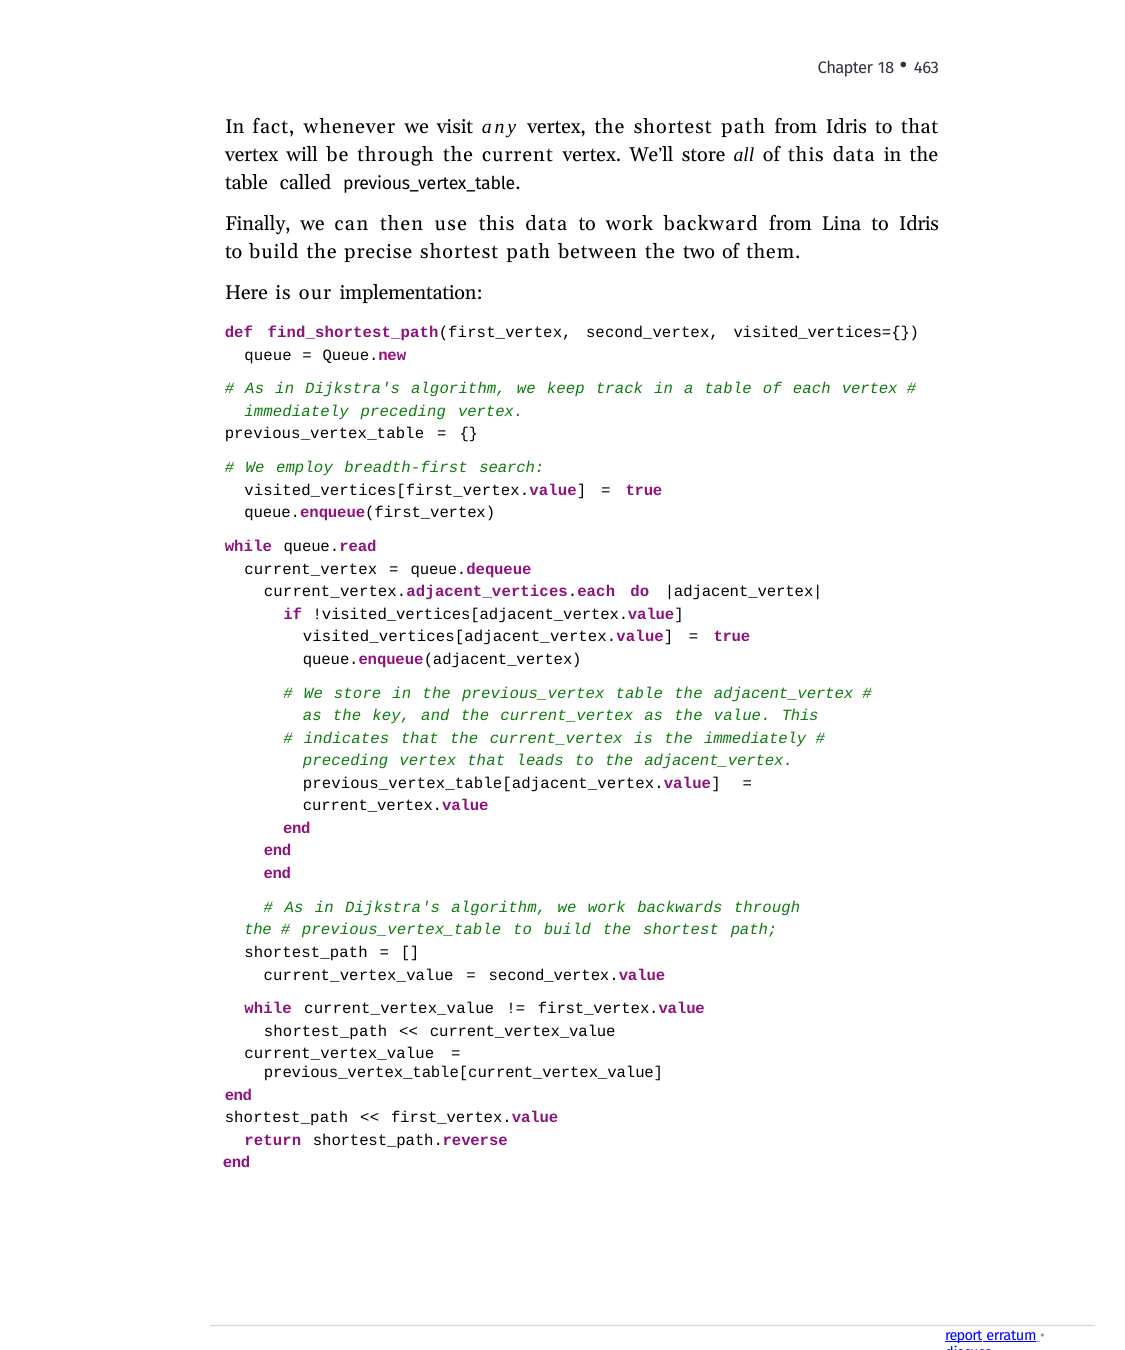

Chapter 18 • 463

In fact, whenever we visit any vertex, the shortest path from Idris to that vertex will be through the current vertex. We’ll store all of this data in the table called previous_vertex_table.
Finally, we can then use this data to work backward from Lina to Idris to build the precise shortest path between the two of them.
Here is our implementation:
def find_shortest_path(first_vertex, second_vertex, visited_vertices={}) queue = Queue.new
# As in Dijkstra's algorithm, we keep track in a table of each vertex # immediately preceding vertex.
previous_vertex_table = {}
# We employ breadth-first search: visited_vertices[first_vertex.value] = true queue.enqueue(first_vertex)
while queue.read
current_vertex = queue.dequeue current_vertex.adjacent_vertices.each do |adjacent_vertex|
if !visited_vertices[adjacent_vertex.value] visited_vertices[adjacent_vertex.value] = true queue.enqueue(adjacent_vertex)
# We store in the previous_vertex table the adjacent_vertex # as the key, and the current_vertex as the value. This
# indicates that the current_vertex is the immediately # preceding vertex that leads to the adjacent_vertex. previous_vertex_table[adjacent_vertex.value] =
current_vertex.value
end end
end
# As in Dijkstra's algorithm, we work backwards through the # previous_vertex_table to build the shortest path; shortest_path = []
current_vertex_value = second_vertex.value
while current_vertex_value != first_vertex.value shortest_path << current_vertex_value
current_vertex_value = previous_vertex_table[current_vertex_value]
end
shortest_path << first_vertex.value return shortest_path.reverse
end
report erratum • discuss